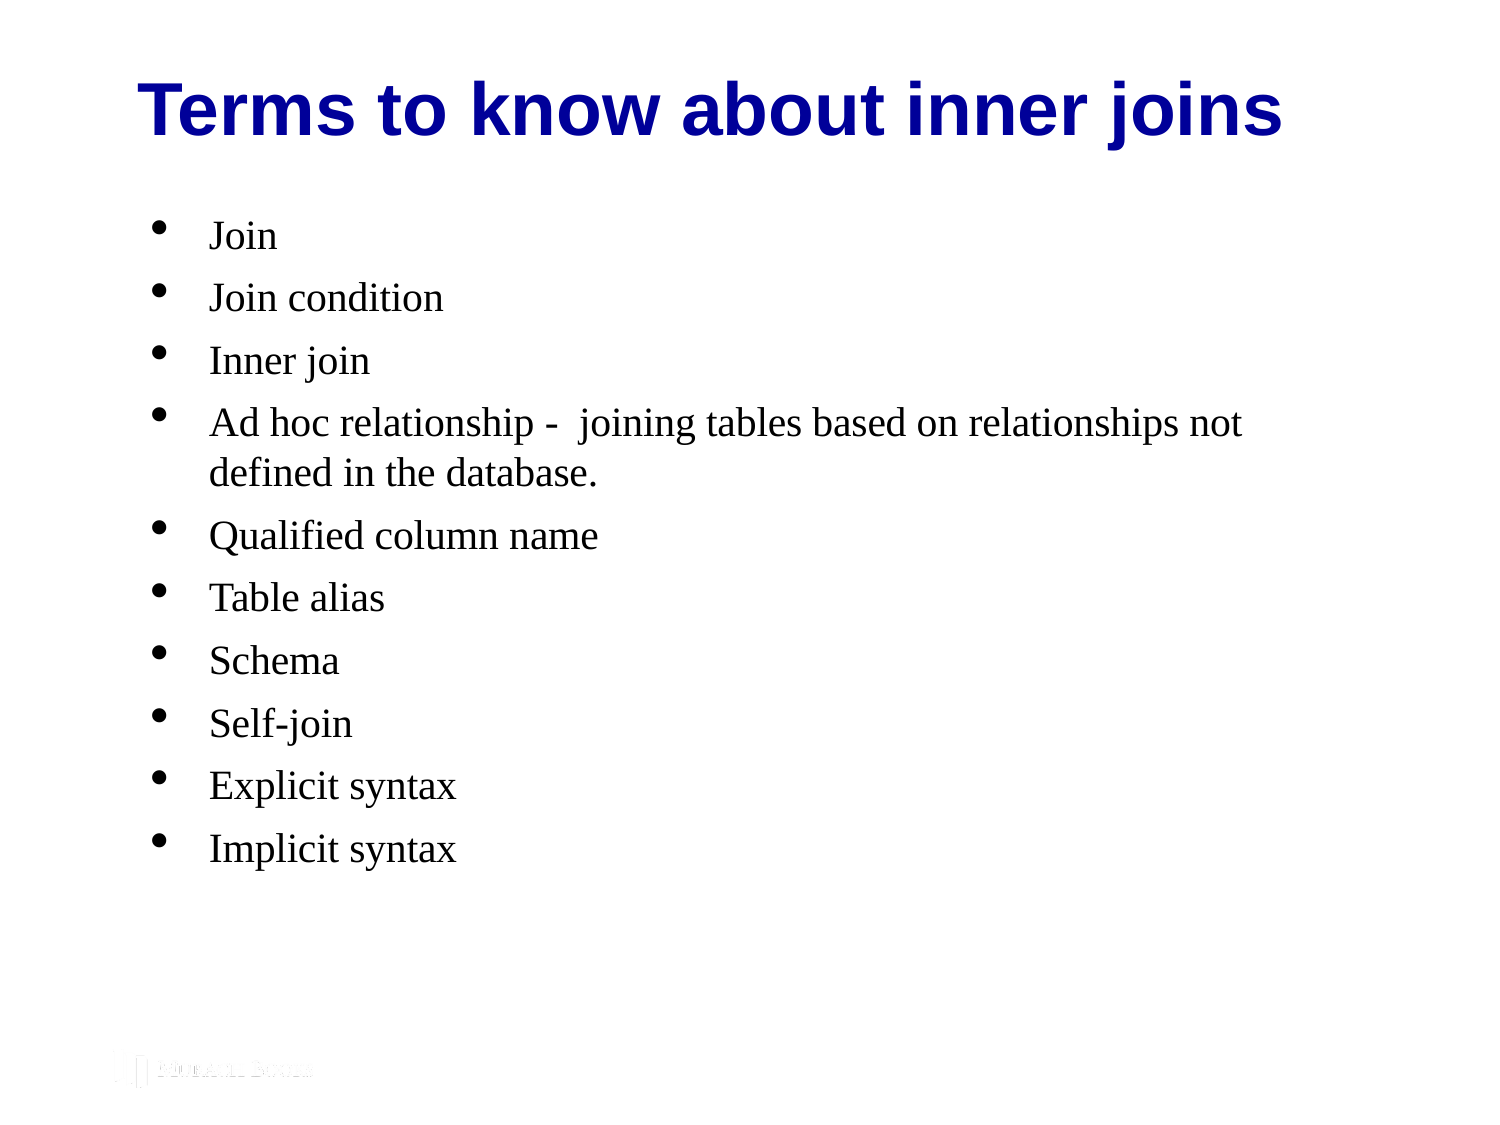

# Terms to know about inner joins
Join
Join condition
Inner join
Ad hoc relationship -  joining tables based on relationships not defined in the database.
Qualified column name
Table alias
Schema
Self-join
Explicit syntax
Implicit syntax
Murach’s MySQL 3rd Edition

C4, Slide 161